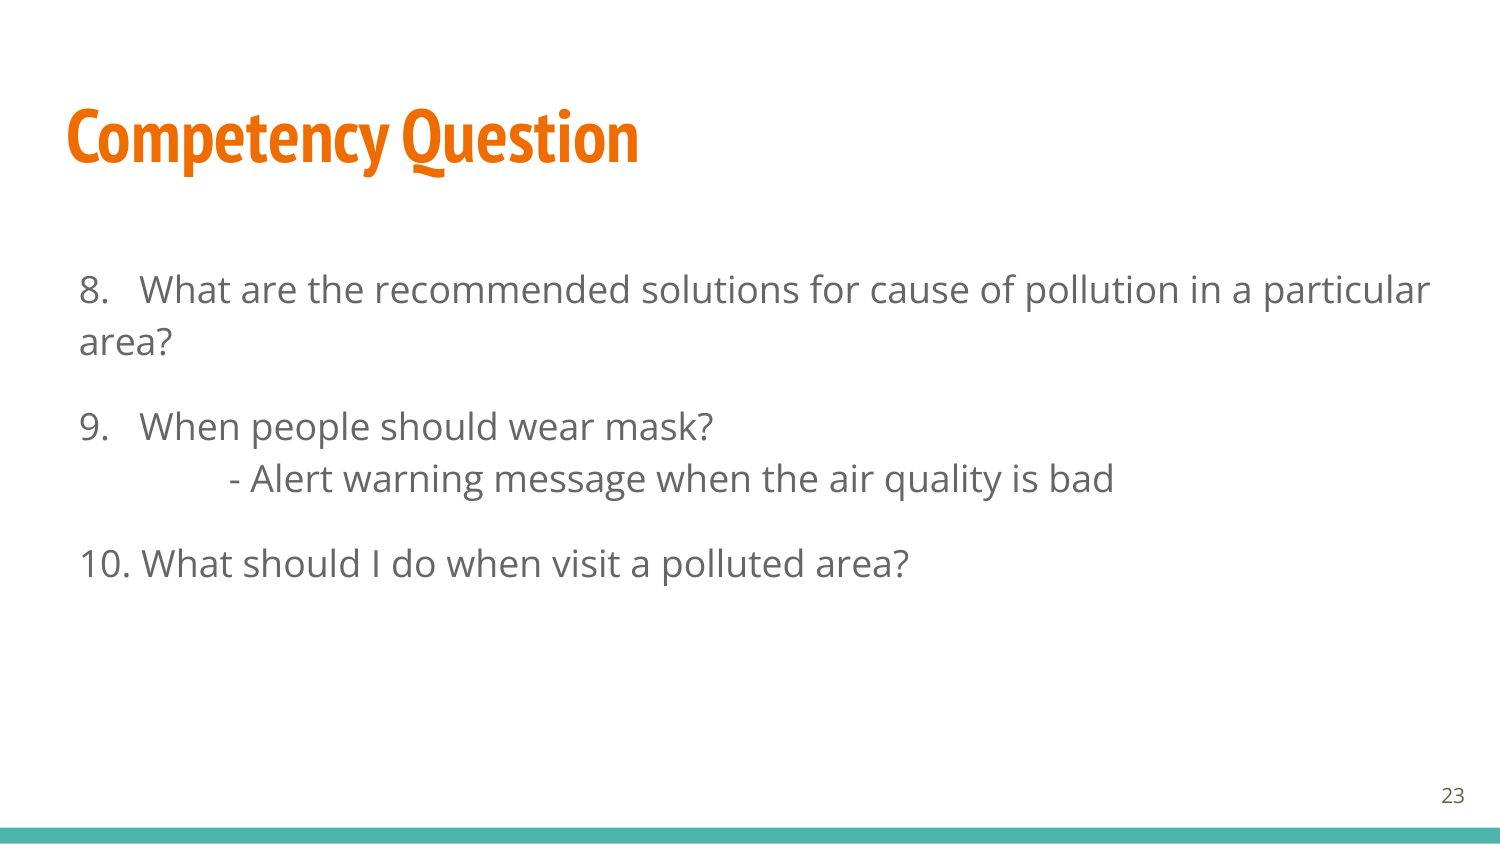

# Competency Question
8.   What are the recommended solutions for cause of pollution in a particular area?
9.   When people should wear mask?
	- Alert warning message when the air quality is bad
10. What should I do when visit a polluted area?
23